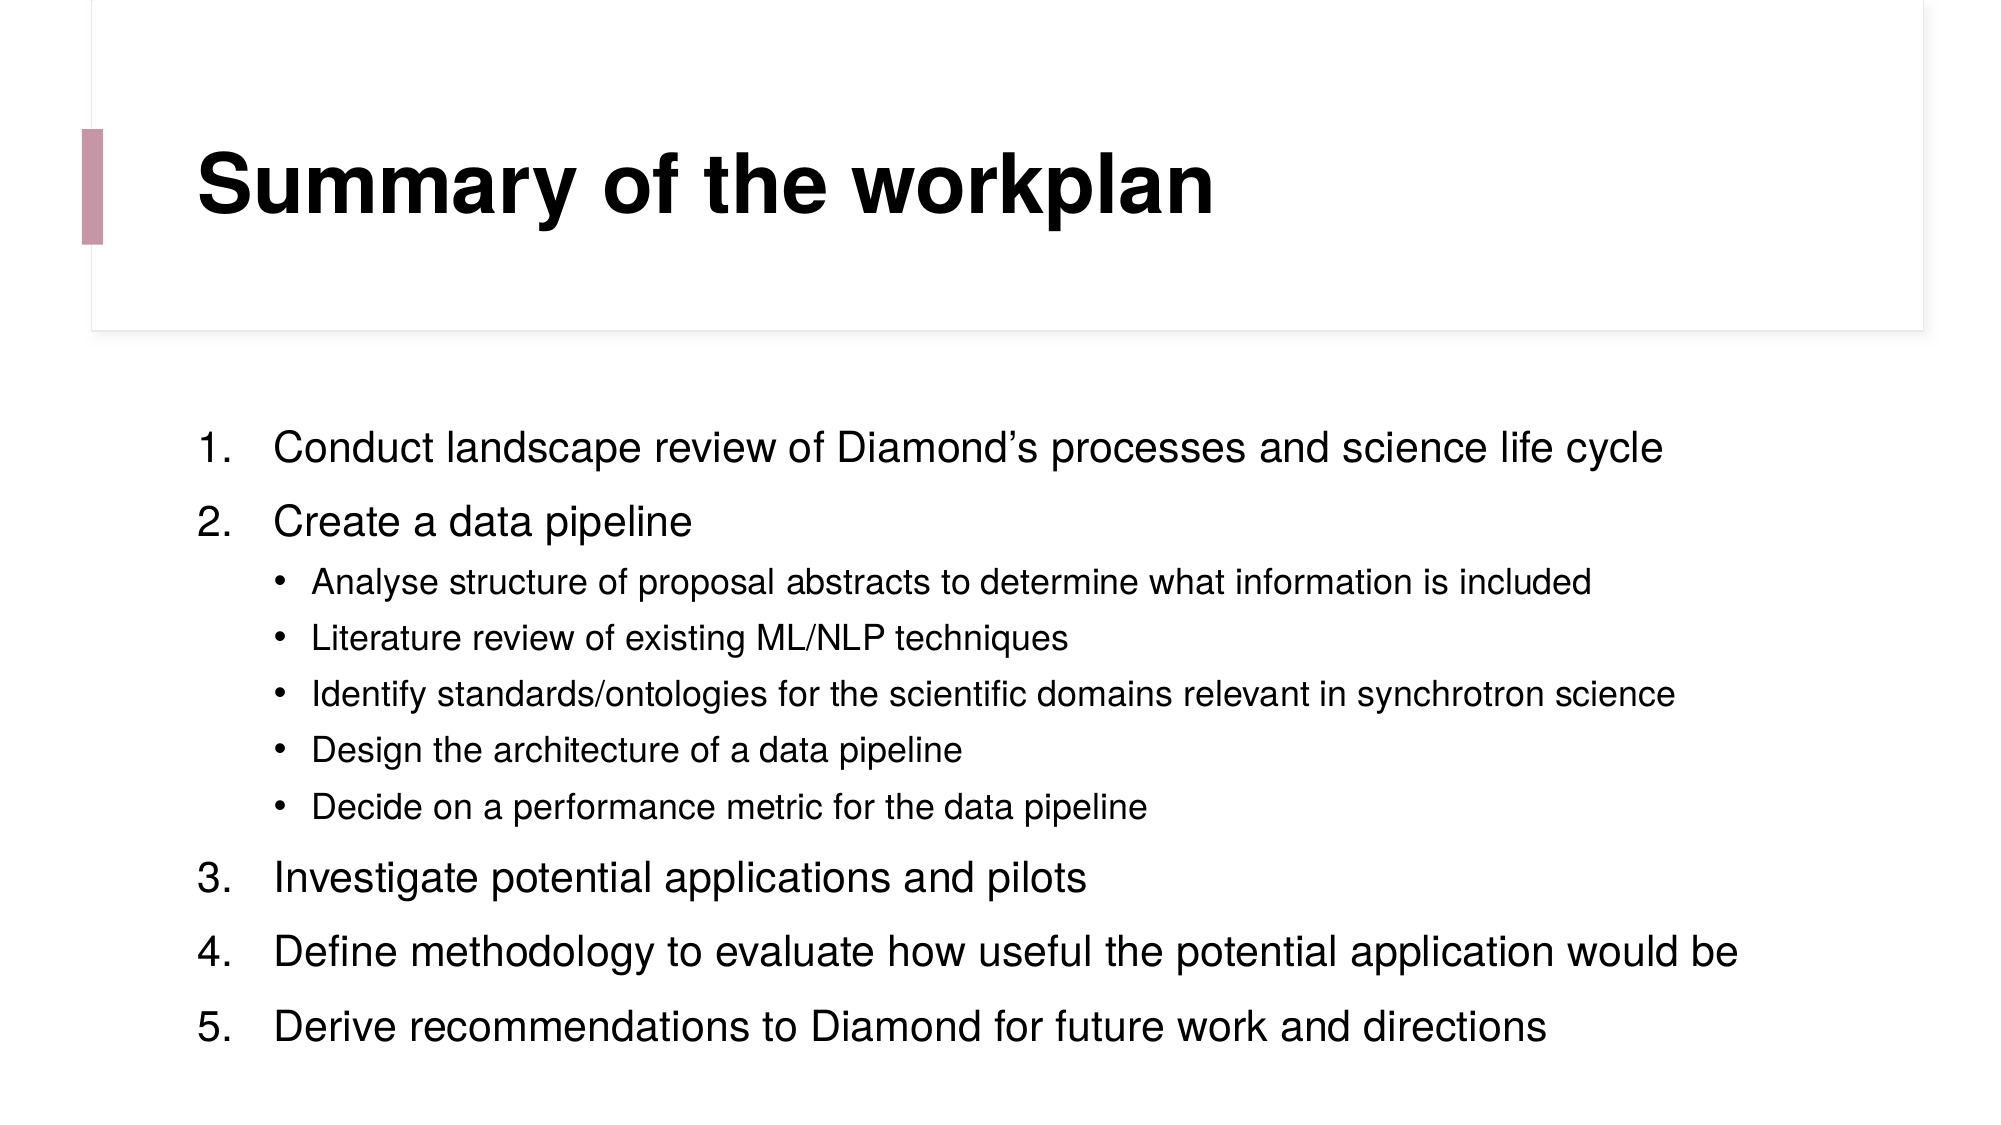

# Summary of the workplan
Conduct landscape review of Diamond’s processes and science life cycle
Create a data pipeline
Analyse structure of proposal abstracts to determine what information is included
Literature review of existing ML/NLP techniques
Identify standards/ontologies for the scientific domains relevant in synchrotron science
Design the architecture of a data pipeline
Decide on a performance metric for the data pipeline
Investigate potential applications and pilots
Define methodology to evaluate how useful the potential application would be
Derive recommendations to Diamond for future work and directions ​